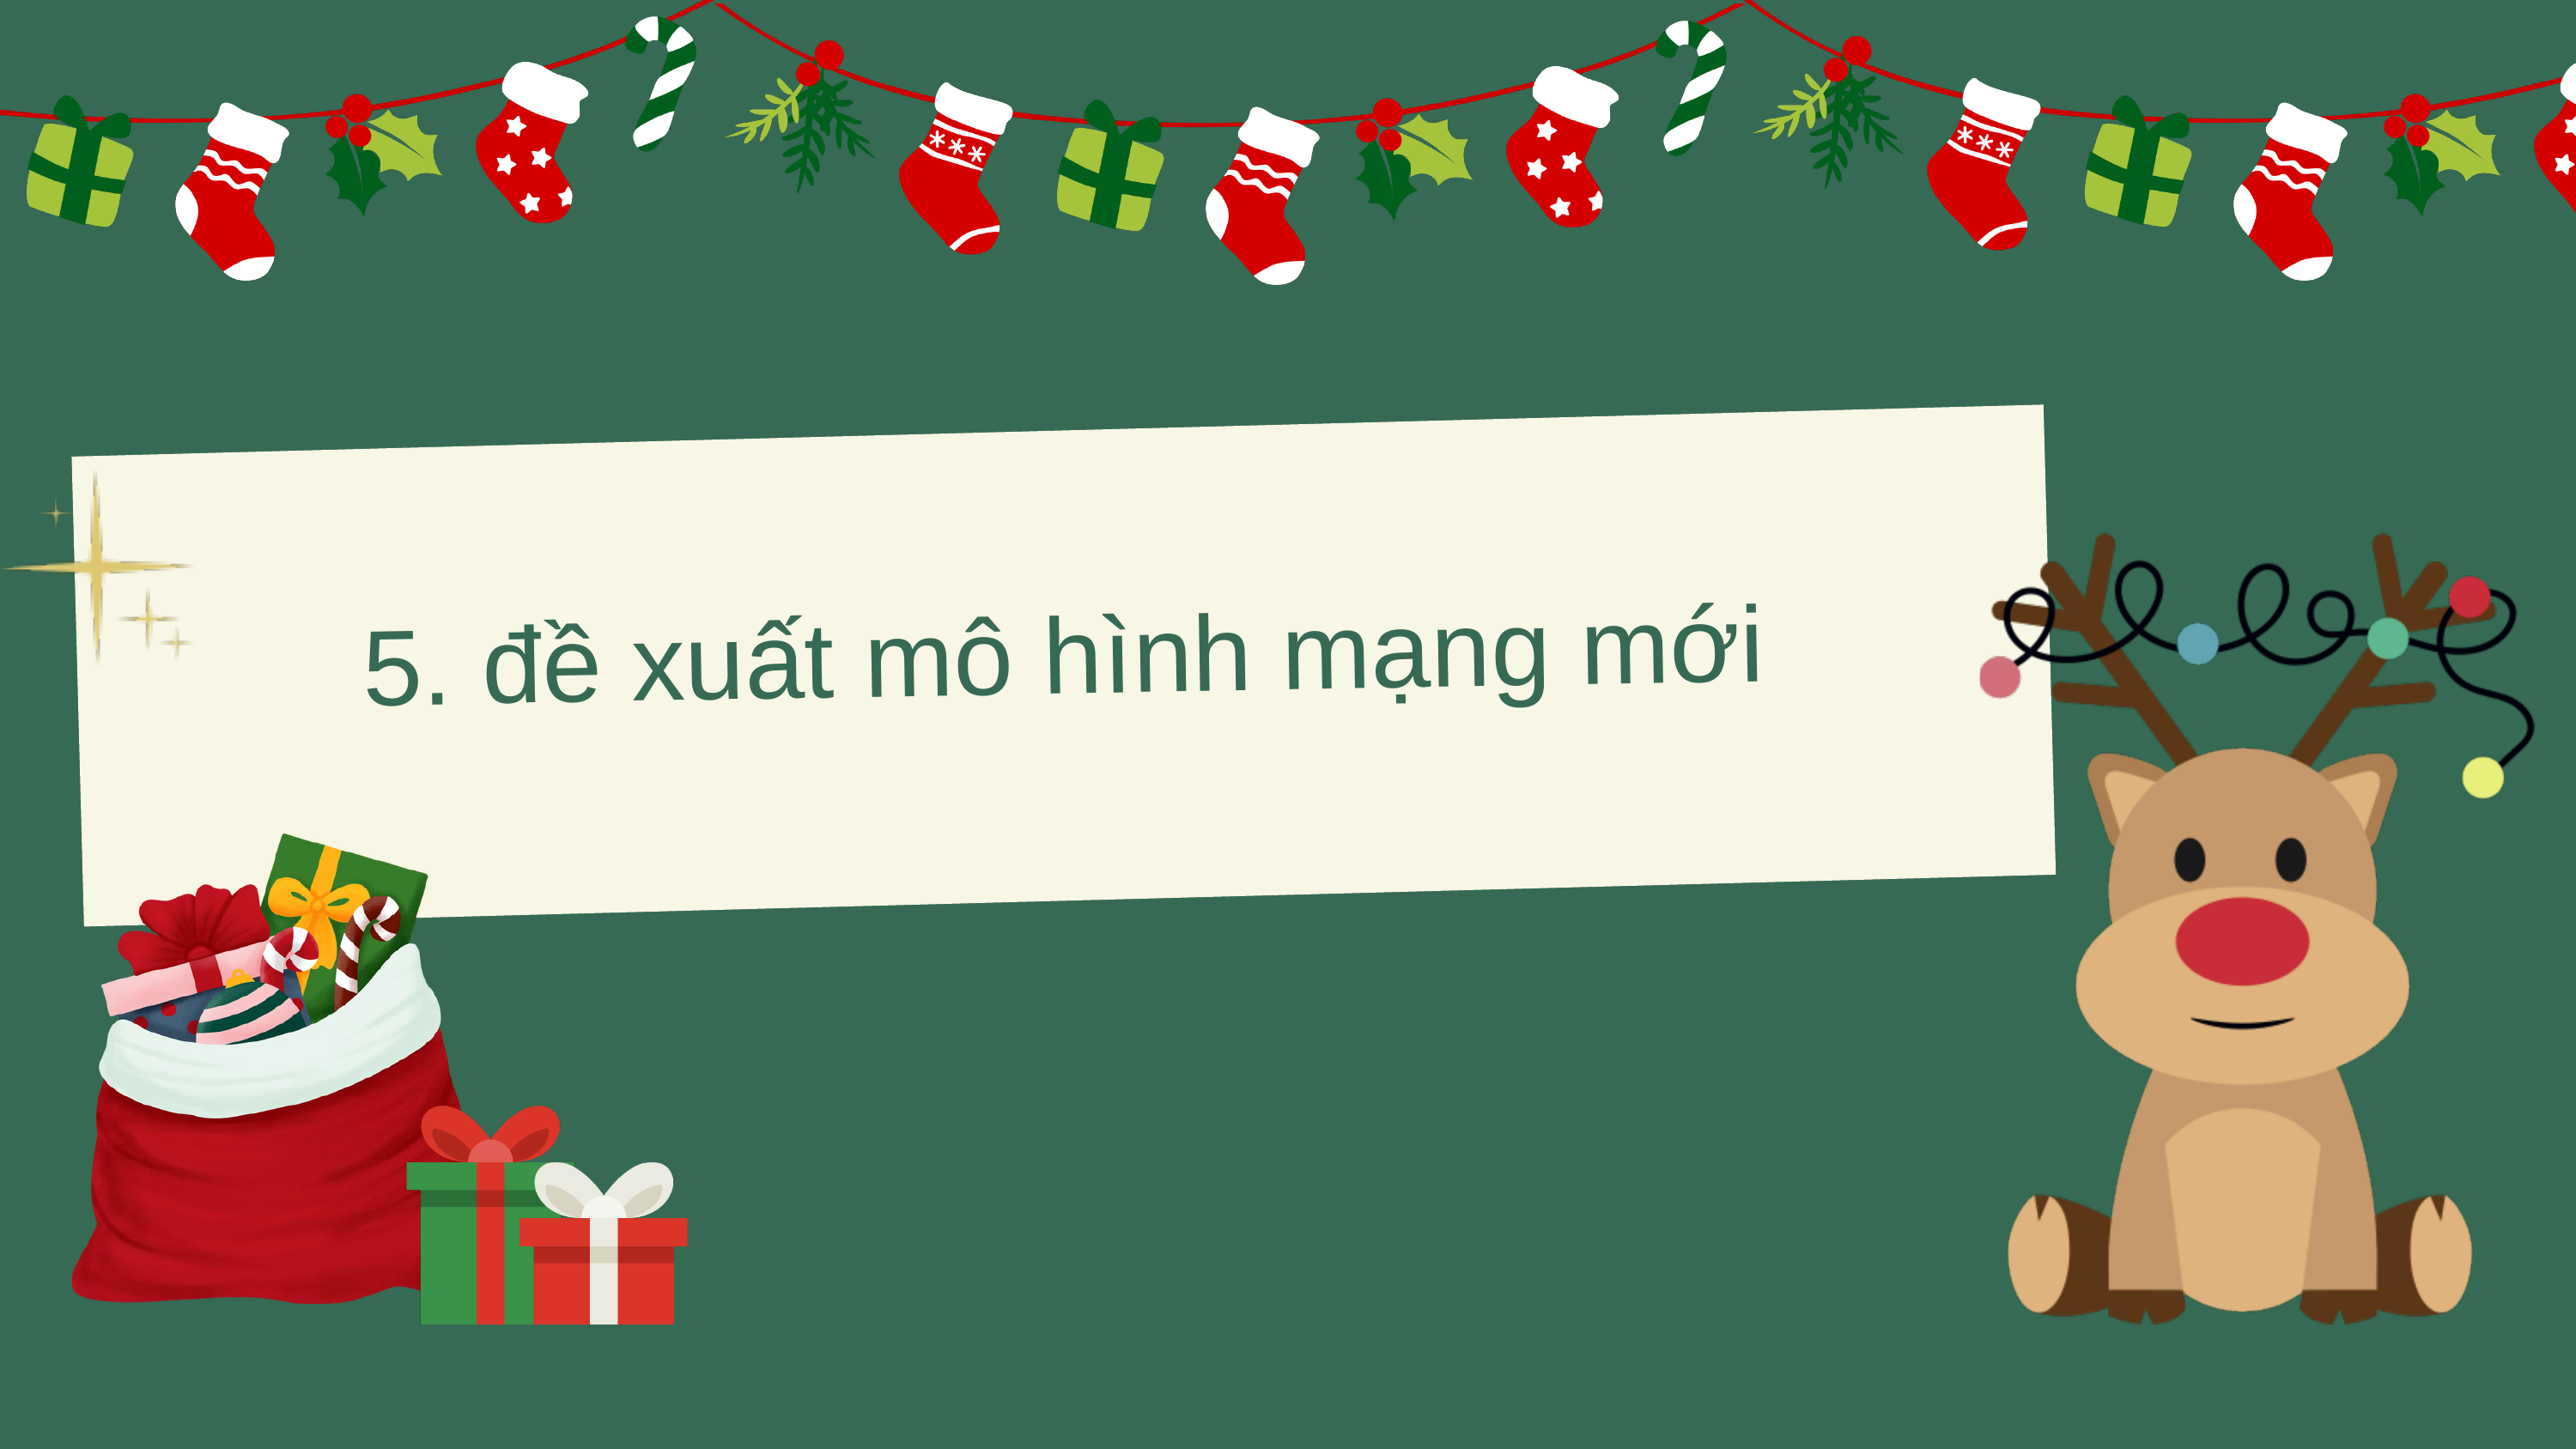

5. đề xuất mô hình mạng mới